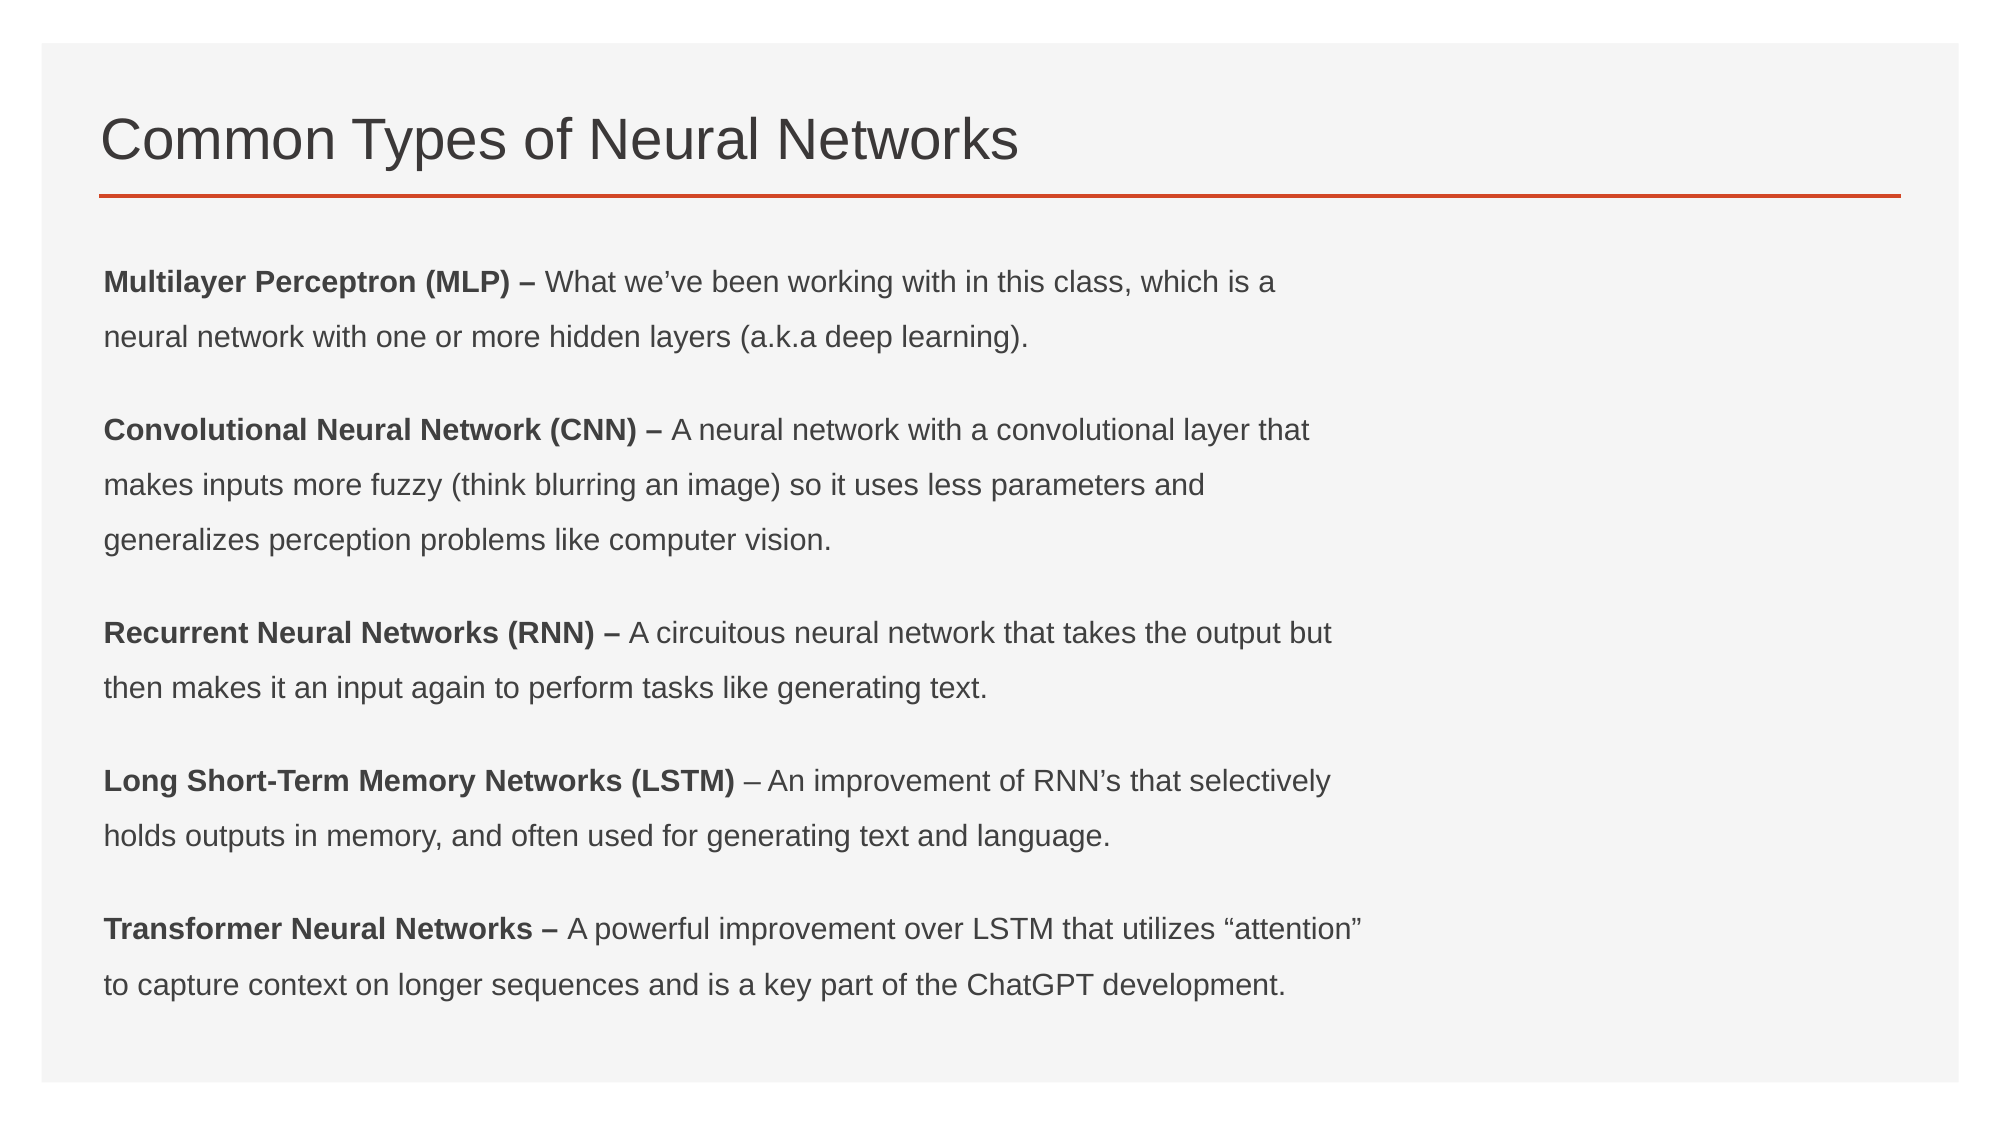

# Common Types of Neural Networks
Multilayer Perceptron (MLP) – What we’ve been working with in this class, which is a neural network with one or more hidden layers (a.k.a deep learning).
Convolutional Neural Network (CNN) – A neural network with a convolutional layer that makes inputs more fuzzy (think blurring an image) so it uses less parameters and generalizes perception problems like computer vision.
Recurrent Neural Networks (RNN) – A circuitous neural network that takes the output but then makes it an input again to perform tasks like generating text.
Long Short-Term Memory Networks (LSTM) – An improvement of RNN’s that selectively holds outputs in memory, and often used for generating text and language.
Transformer Neural Networks – A powerful improvement over LSTM that utilizes “attention” to capture context on longer sequences and is a key part of the ChatGPT development.